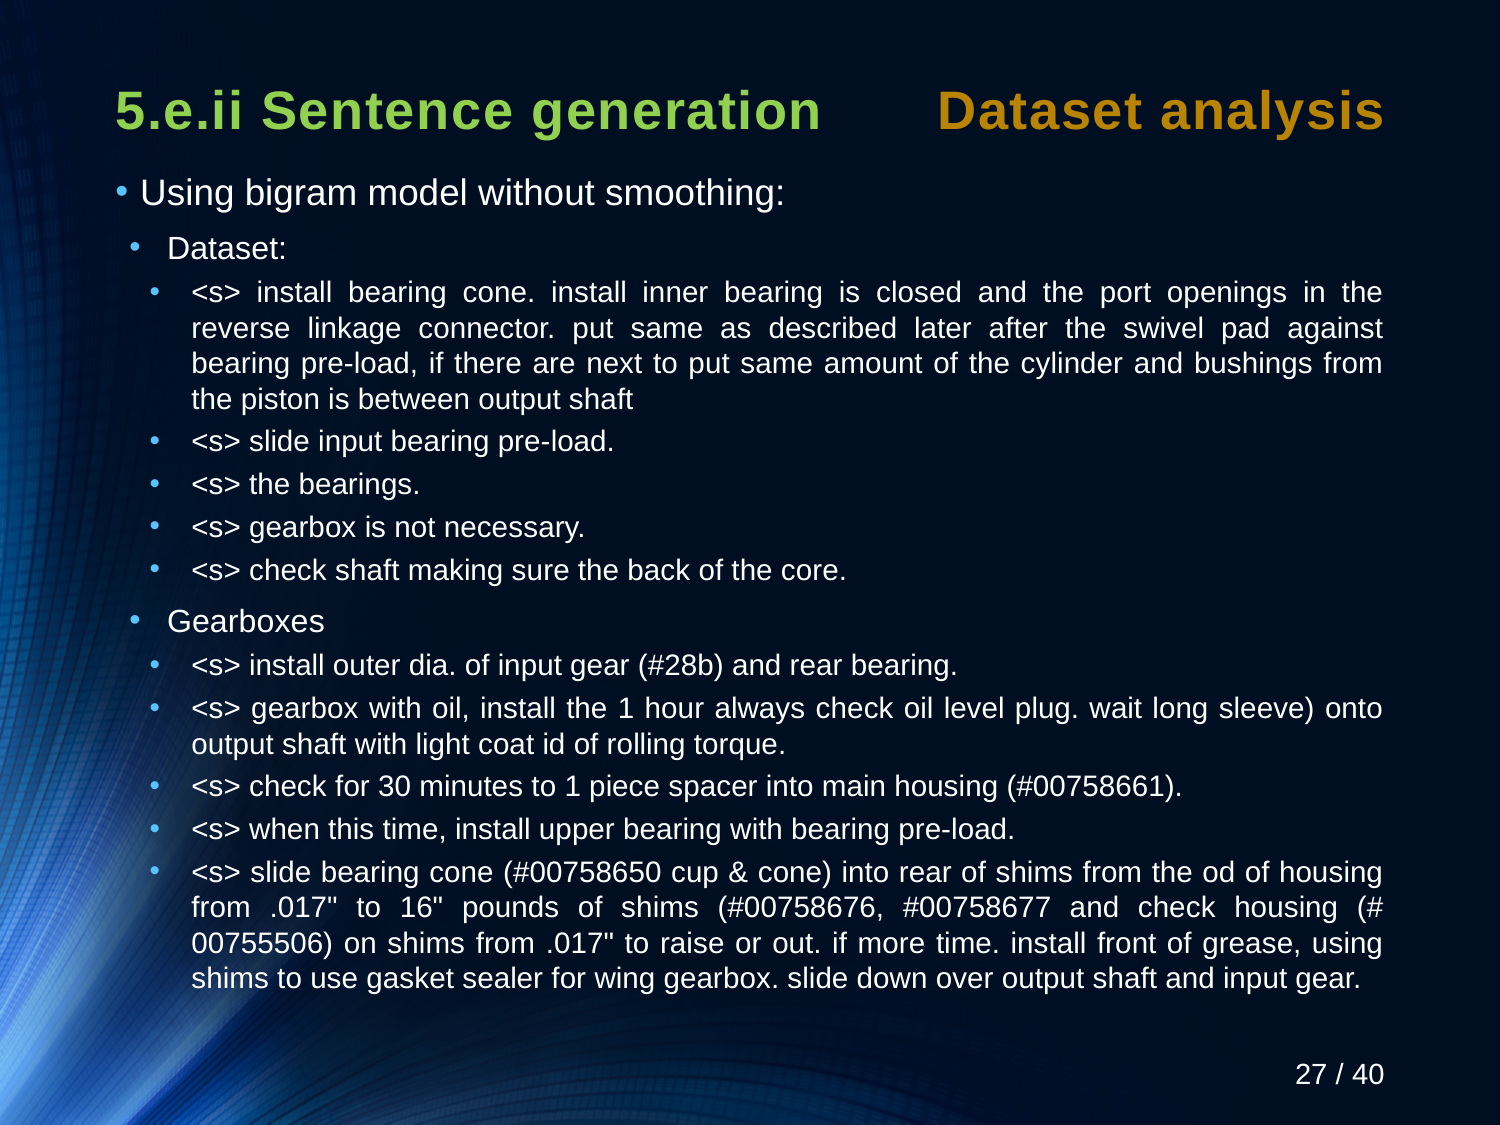

# 5.e.ii Sentence generation
Dataset analysis
Using bigram model without smoothing:
Dataset:
<s> install bearing cone. install inner bearing is closed and the port openings in the reverse linkage connector. put same as described later after the swivel pad against bearing pre-load, if there are next to put same amount of the cylinder and bushings from the piston is between output shaft
<s> slide input bearing pre-load.
<s> the bearings.
<s> gearbox is not necessary.
<s> check shaft making sure the back of the core.
Gearboxes
<s> install outer dia. of input gear (#28b) and rear bearing.
<s> gearbox with oil, install the 1 hour always check oil level plug. wait long sleeve) onto output shaft with light coat id of rolling torque.
<s> check for 30 minutes to 1 piece spacer into main housing (#00758661).
<s> when this time, install upper bearing with bearing pre-load.
<s> slide bearing cone (#00758650 cup & cone) into rear of shims from the od of housing from .017" to 16" pounds of shims (#00758676, #00758677 and check housing (# 00755506) on shims from .017" to raise or out. if more time. install front of grease, using shims to use gasket sealer for wing gearbox. slide down over output shaft and input gear.
27 / 40